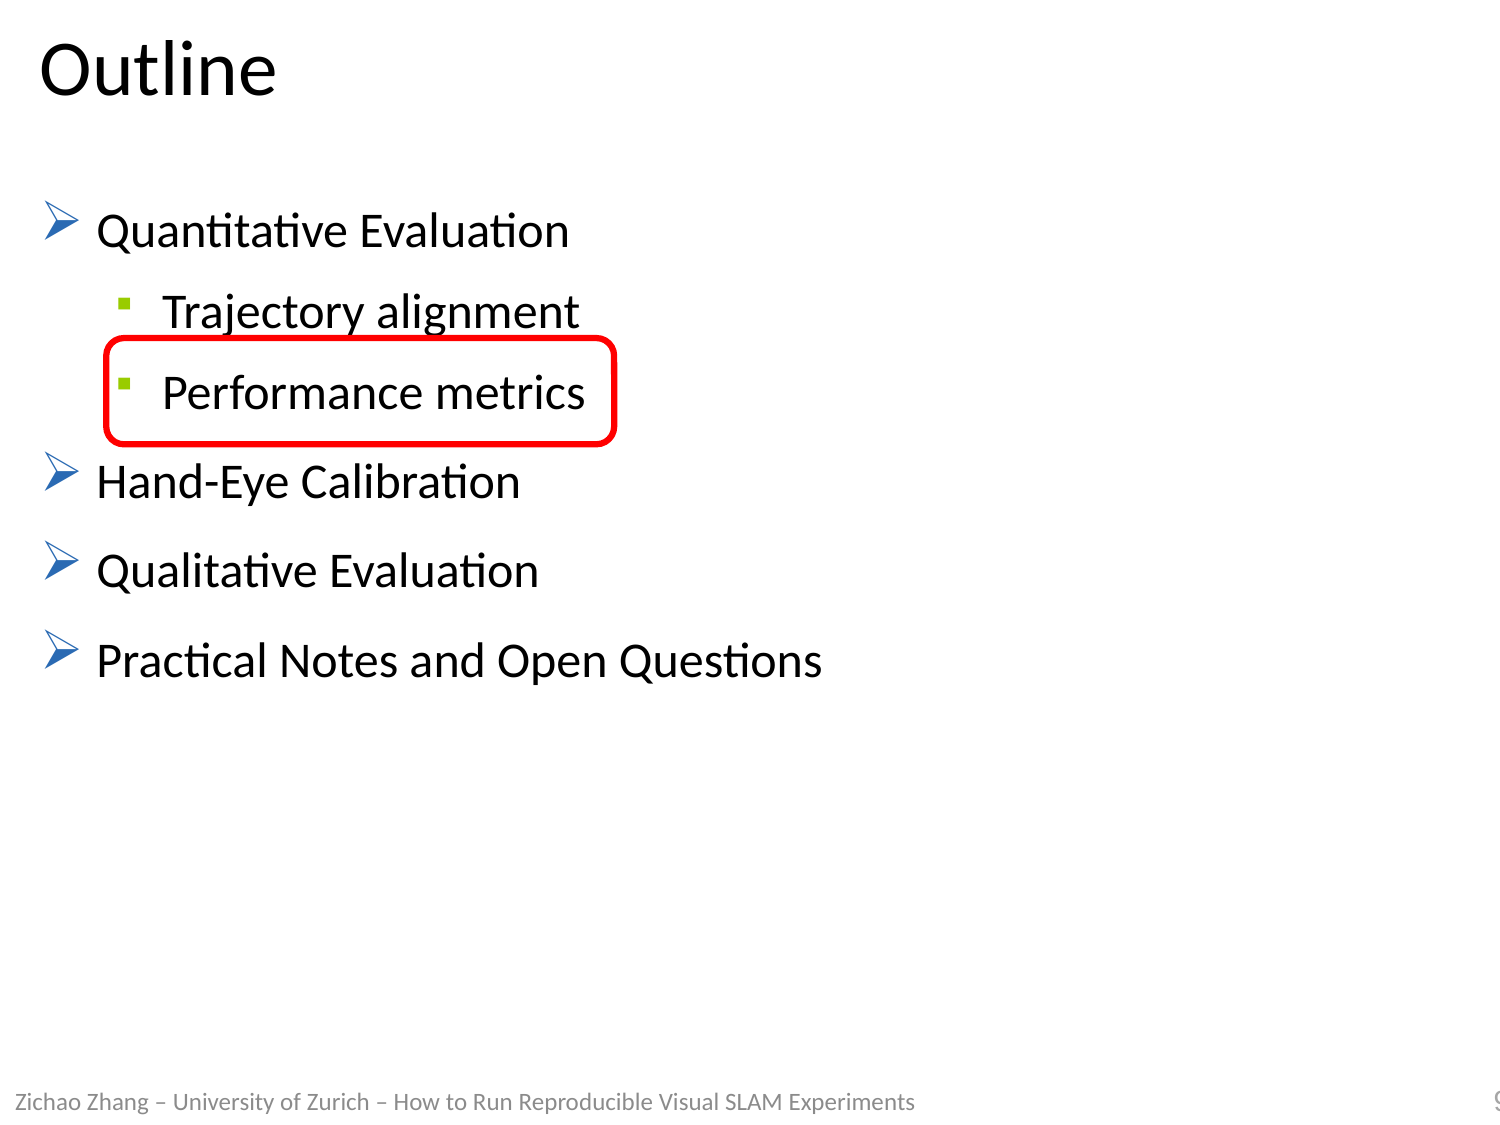

# Outline
Quantitative Evaluation
Trajectory alignment
Performance metrics
Hand-Eye Calibration
Qualitative Evaluation
Practical Notes and Open Questions

Zichao Zhang – University of Zurich – How to Run Reproducible Visual SLAM Experiments